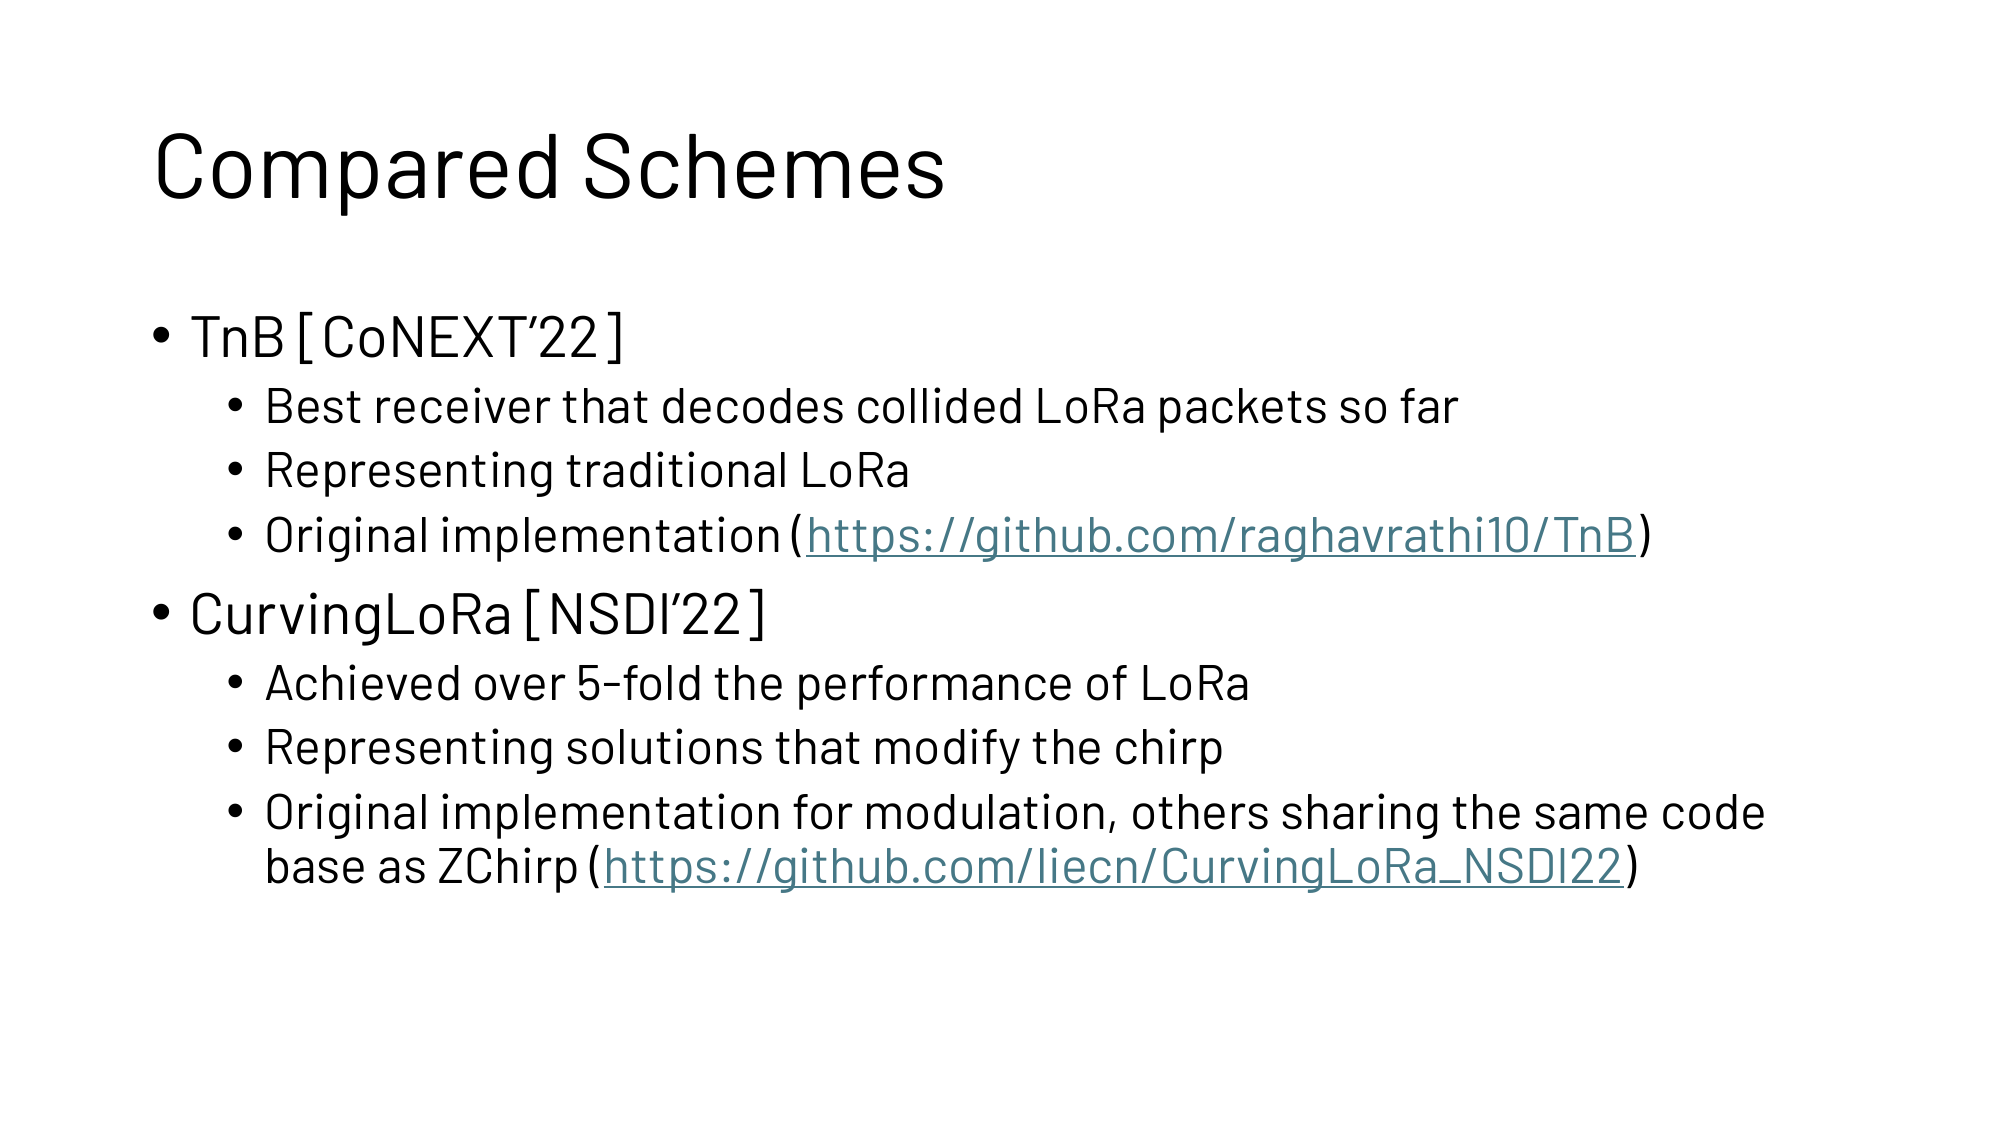

# Compared Schemes
TnB [CoNEXT’22]
Best receiver that decodes collided LoRa packets so far
Representing traditional LoRa
Original implementation (https://github.com/raghavrathi10/TnB)
CurvingLoRa [NSDI’22]
Achieved over 5-fold the performance of LoRa
Representing solutions that modify the chirp
Original implementation for modulation, others sharing the same code base as ZChirp (https://github.com/liecn/CurvingLoRa_NSDI22)